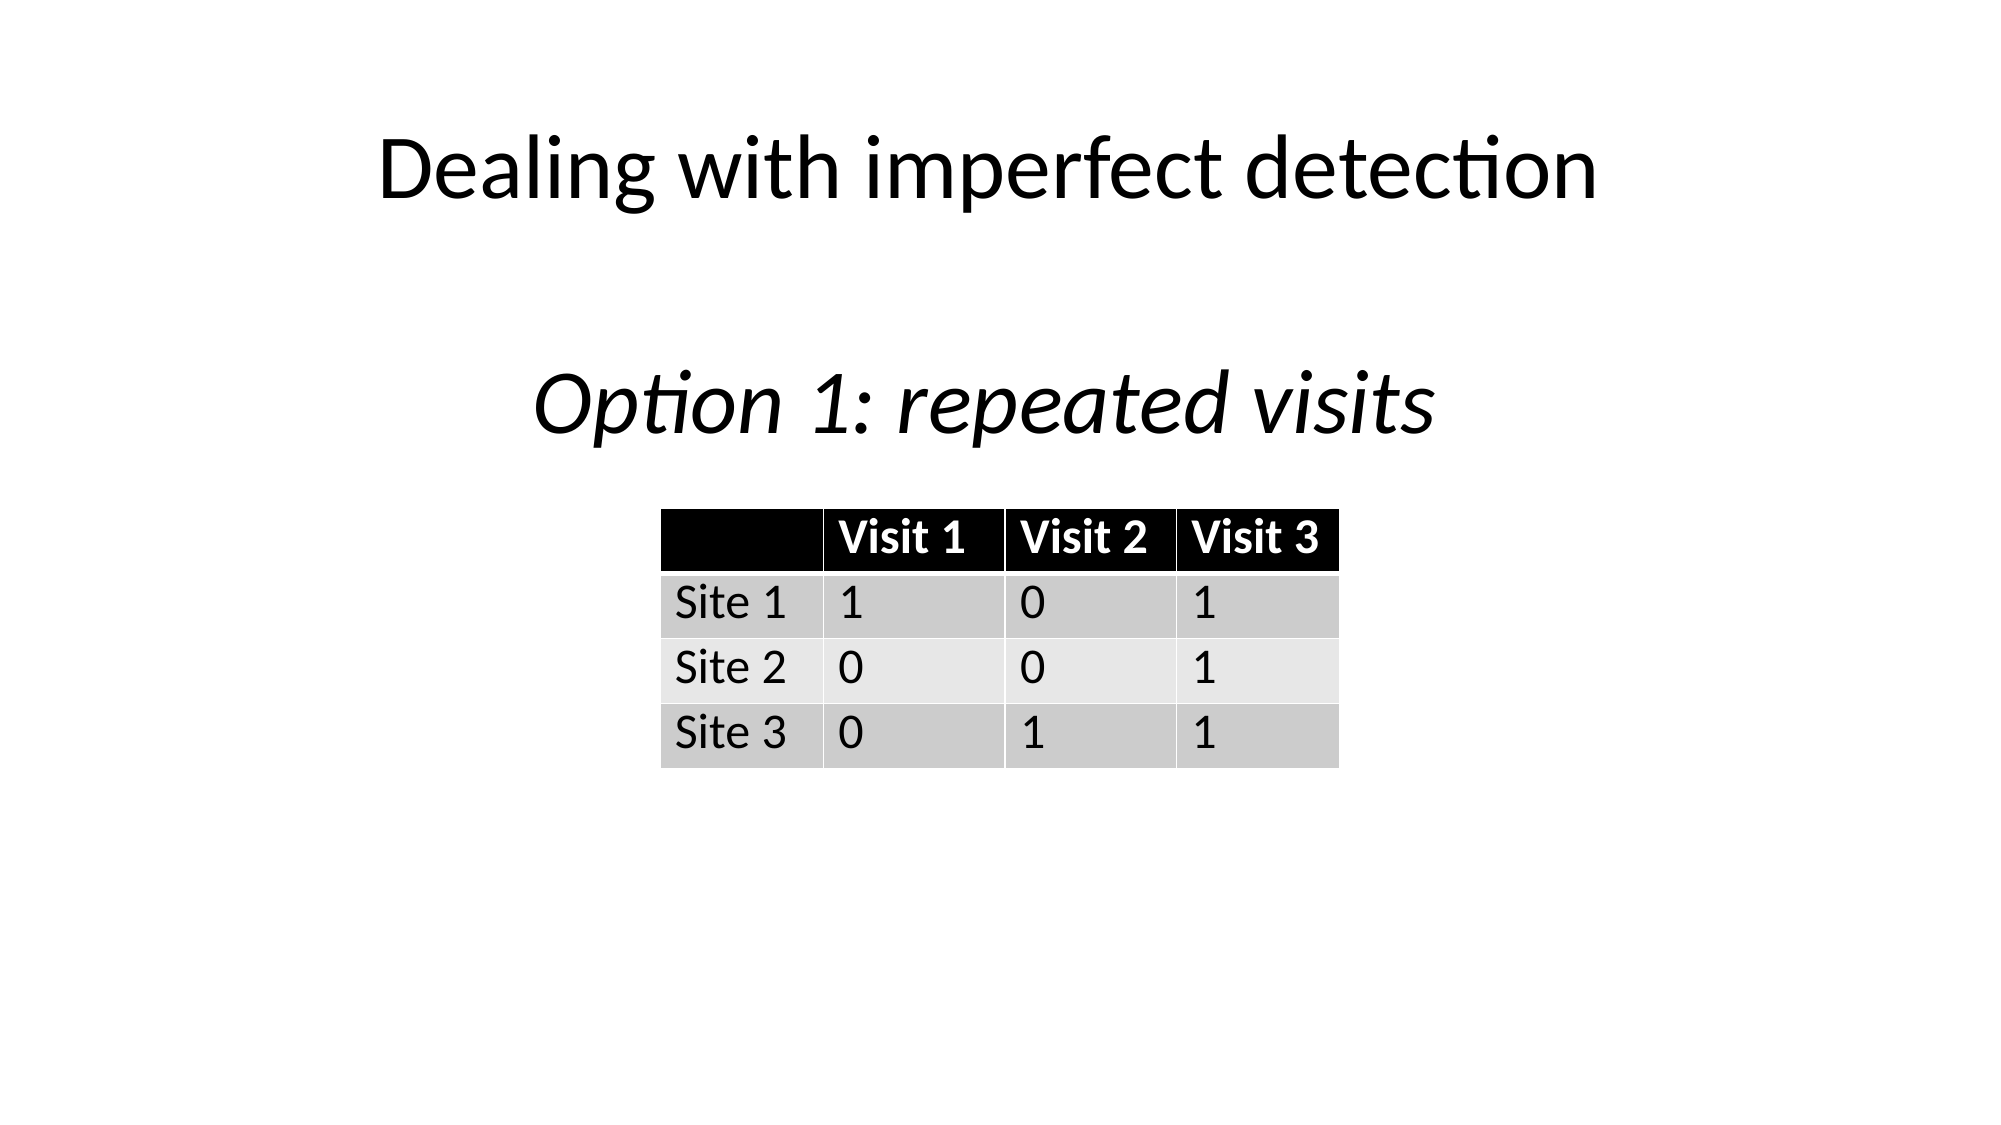

# Dealing with imperfect detection
Option 1: repeated visits
|  | Visit 1 | Visit 2 | Visit 3 |
| --- | --- | --- | --- |
| Site 1 | 1 | 0 | 1 |
| Site 2 | 0 | 0 | 1 |
| Site 3 | 0 | 1 | 1 |